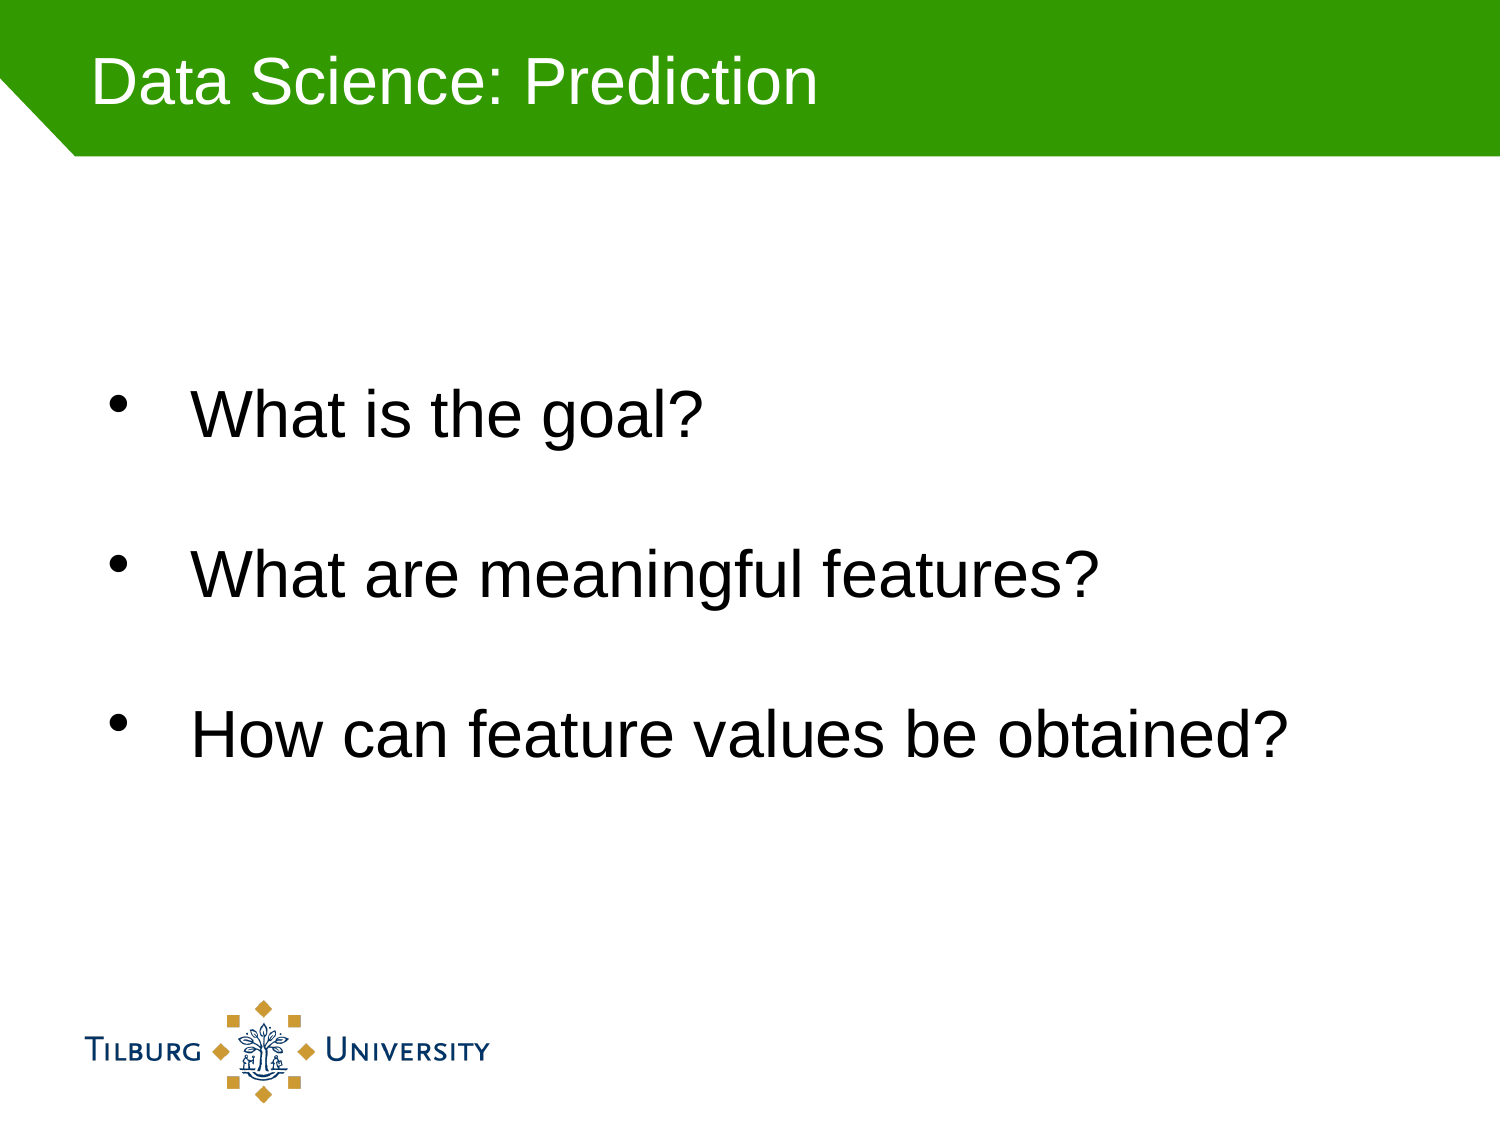

# Data Science: Prediction
What is the goal?

What are meaningful features?

How can feature values be obtained?